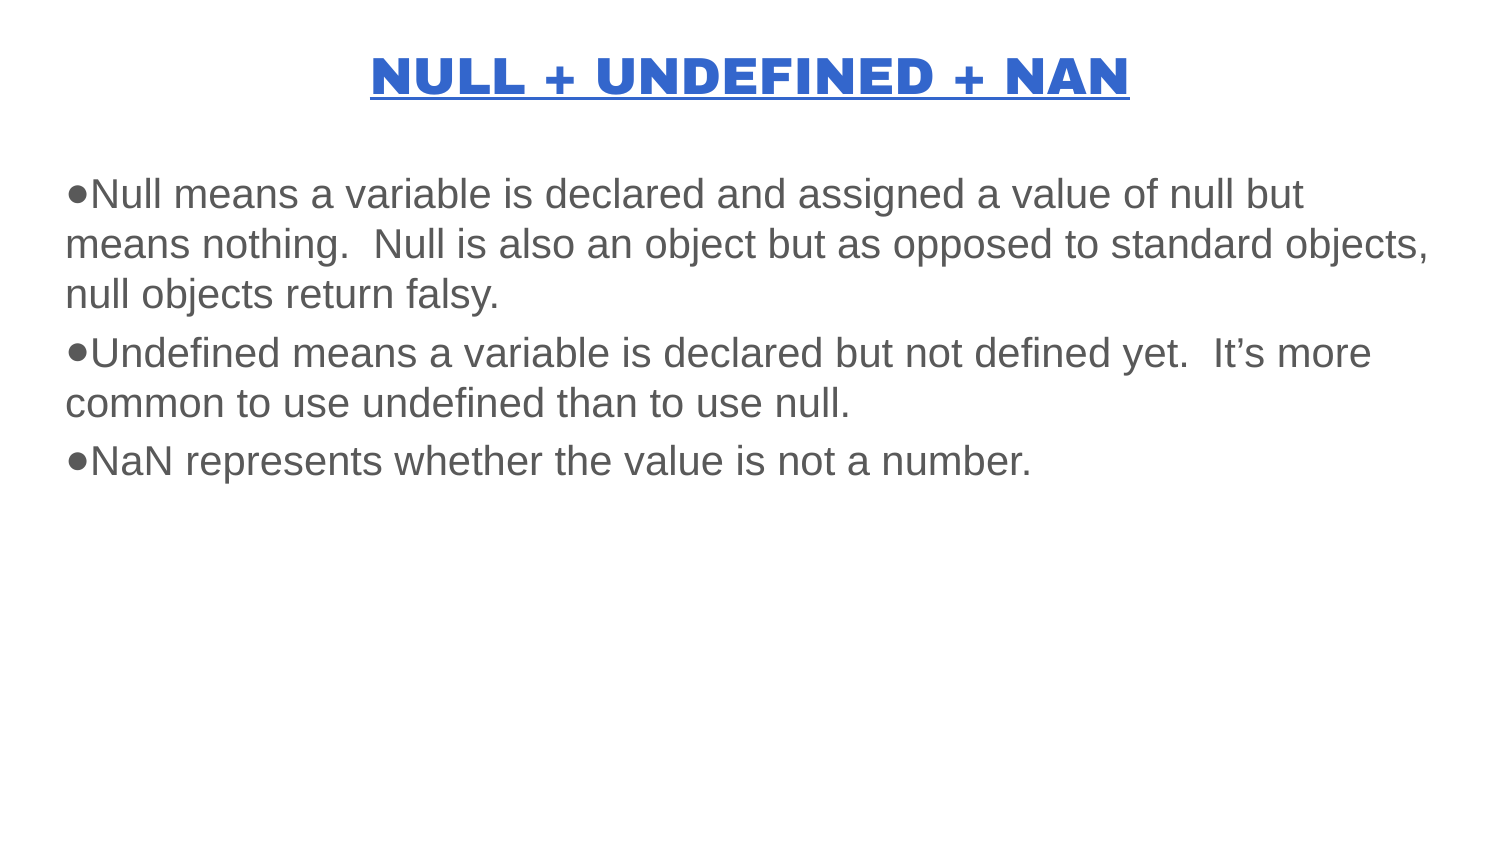

# NULL + UNDEFINED + NAN
Null means a variable is declared and assigned a value of null but means nothing.  Null is also an object but as opposed to standard objects, null objects return falsy.
Undefined means a variable is declared but not defined yet.  It’s more common to use undefined than to use null.
NaN represents whether the value is not a number.